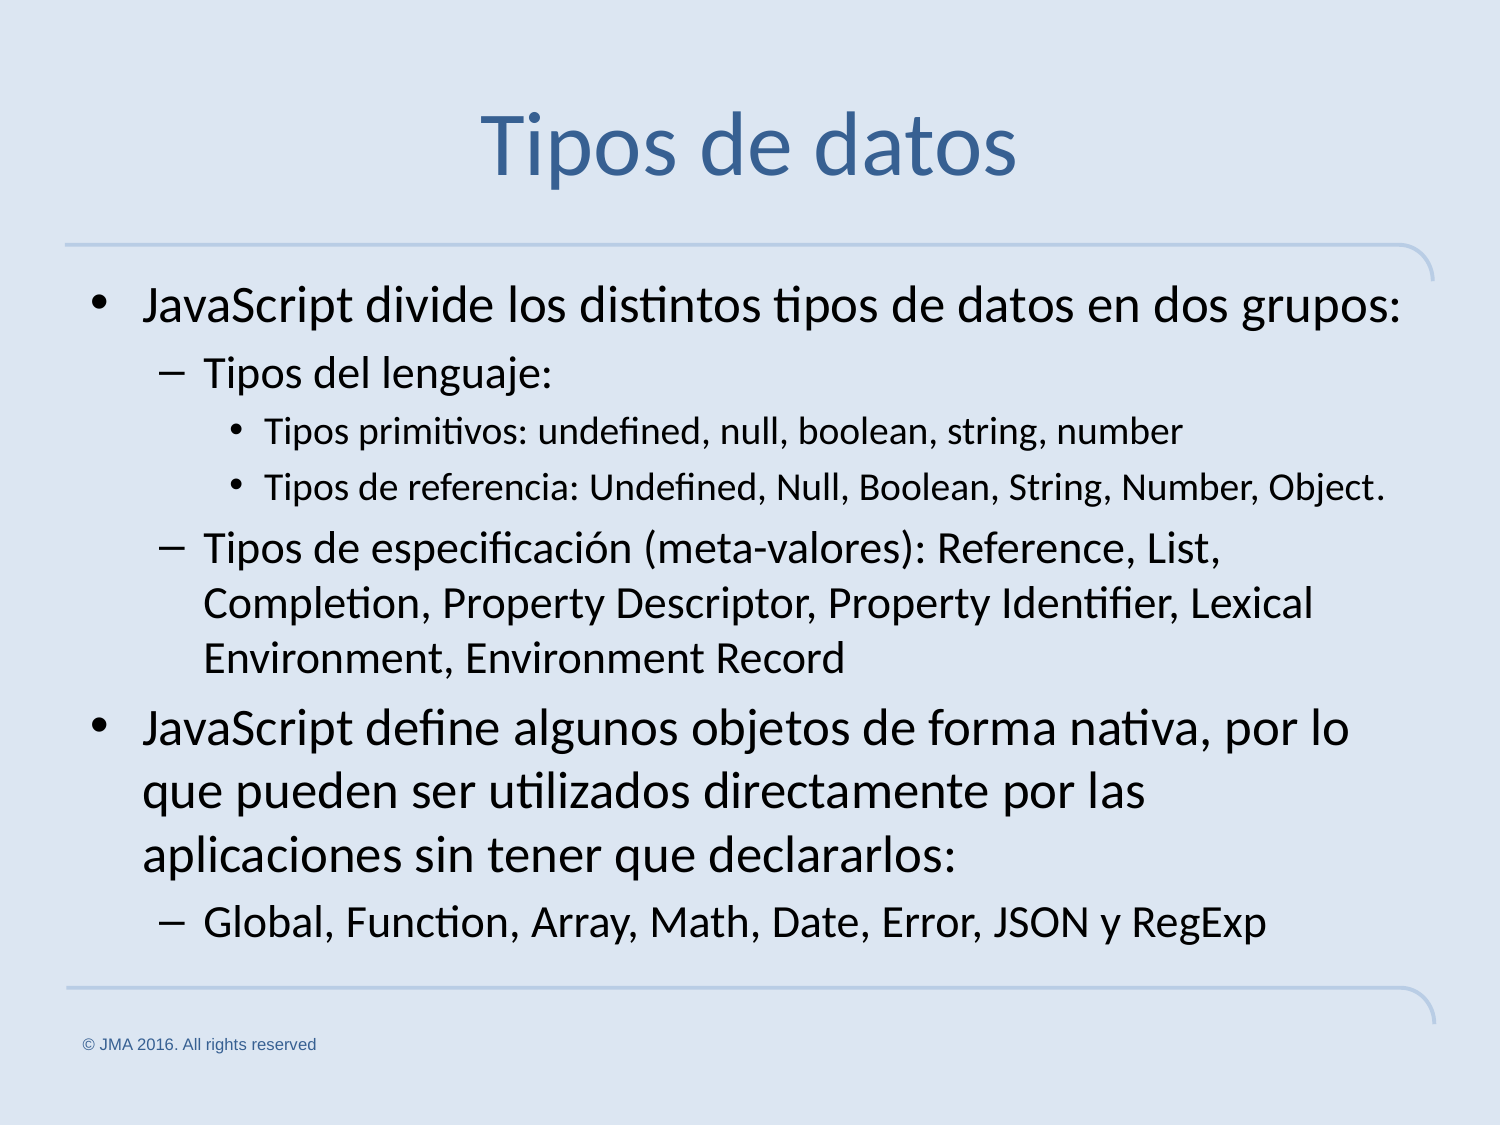

# Tipos de datos
JavaScript divide los distintos tipos de datos en dos grupos:
Tipos del lenguaje:
Tipos primitivos: undefined, null, boolean, string, number
Tipos de referencia: Undefined, Null, Boolean, String, Number, Object.
Tipos de especificación (meta-valores): Reference, List, Completion, Property Descriptor, Property Identifier, Lexical Environment, Environment Record
JavaScript define algunos objetos de forma nativa, por lo que pueden ser utilizados directamente por las aplicaciones sin tener que declararlos:
Global, Function, Array, Math, Date, Error, JSON y RegExp